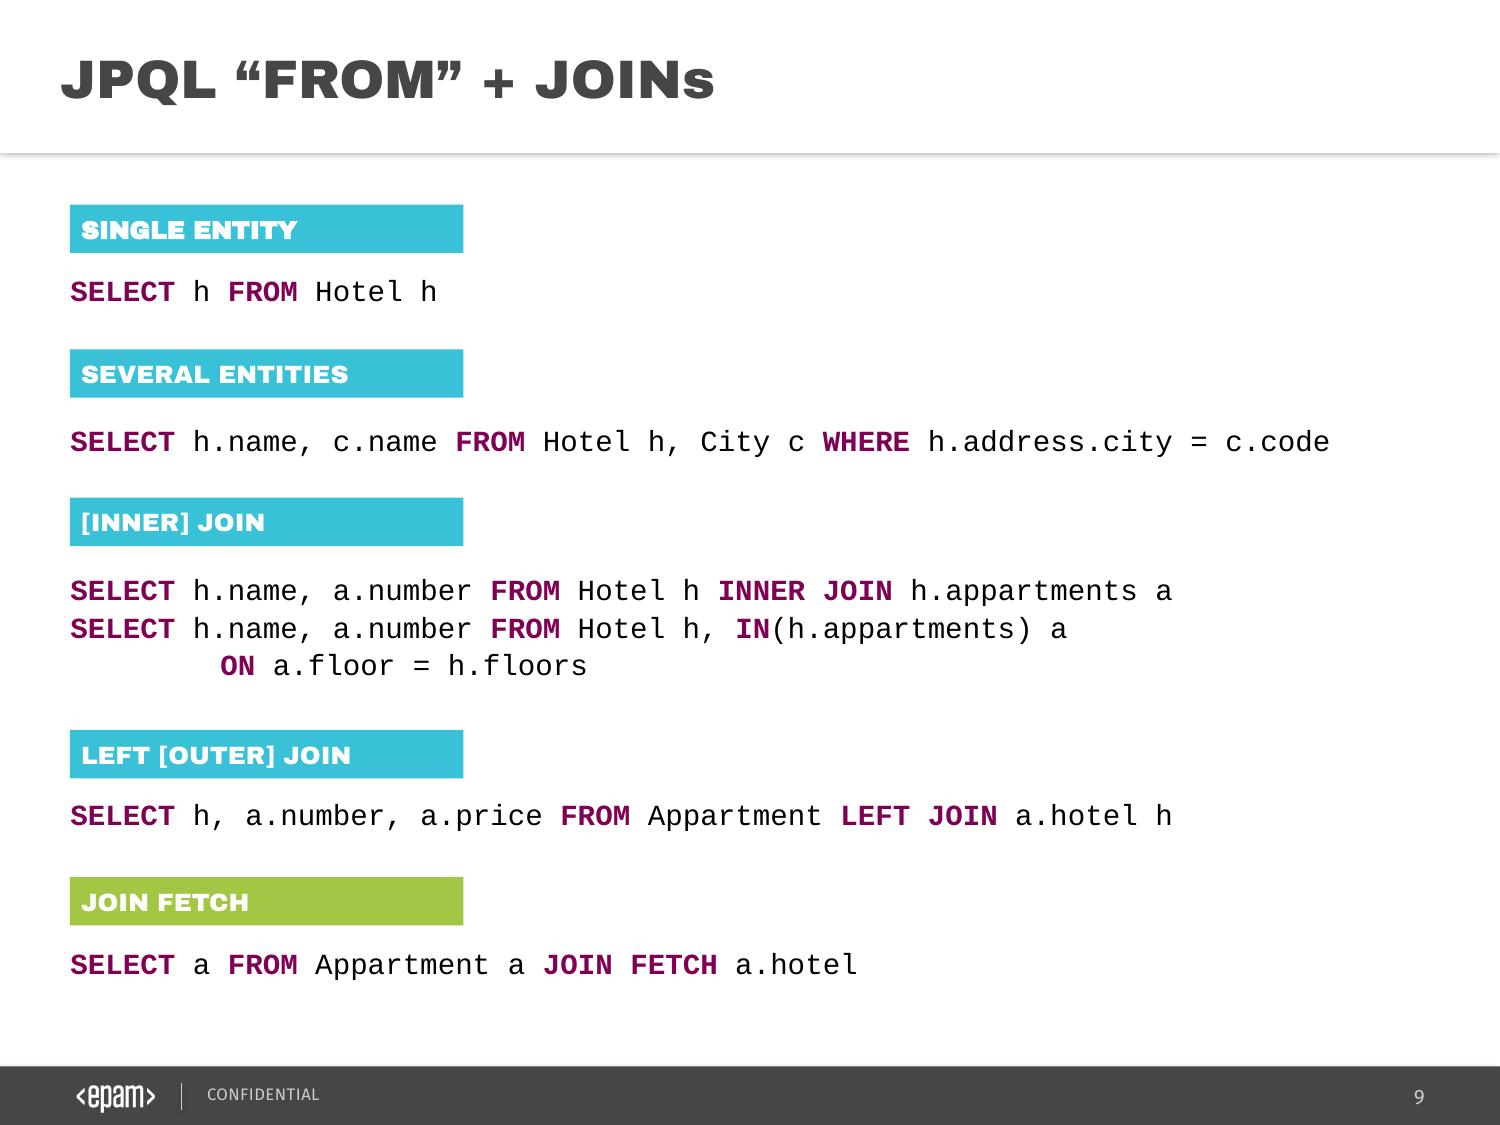

JPQL “FROM” + JOINs

SELECT h FROM Hotel h

SELECT h.name, c.name FROM Hotel h, City c WHERE h.address.city = c.code

SELECT h.name, a.number FROM Hotel h INNER JOIN h.appartments a
SELECT h.name, a.number FROM Hotel h, IN(h.appartments) a
	ON a.floor = h.floors

SELECT h, a.number, a.price FROM Appartment LEFT JOIN a.hotel h

SELECT a FROM Appartment a JOIN FETCH a.hotel

SINGLE ENTITY
SEVERAL ENTITIES
[INNER] JOIN
LEFT [OUTER] JOIN
JOIN FETCH